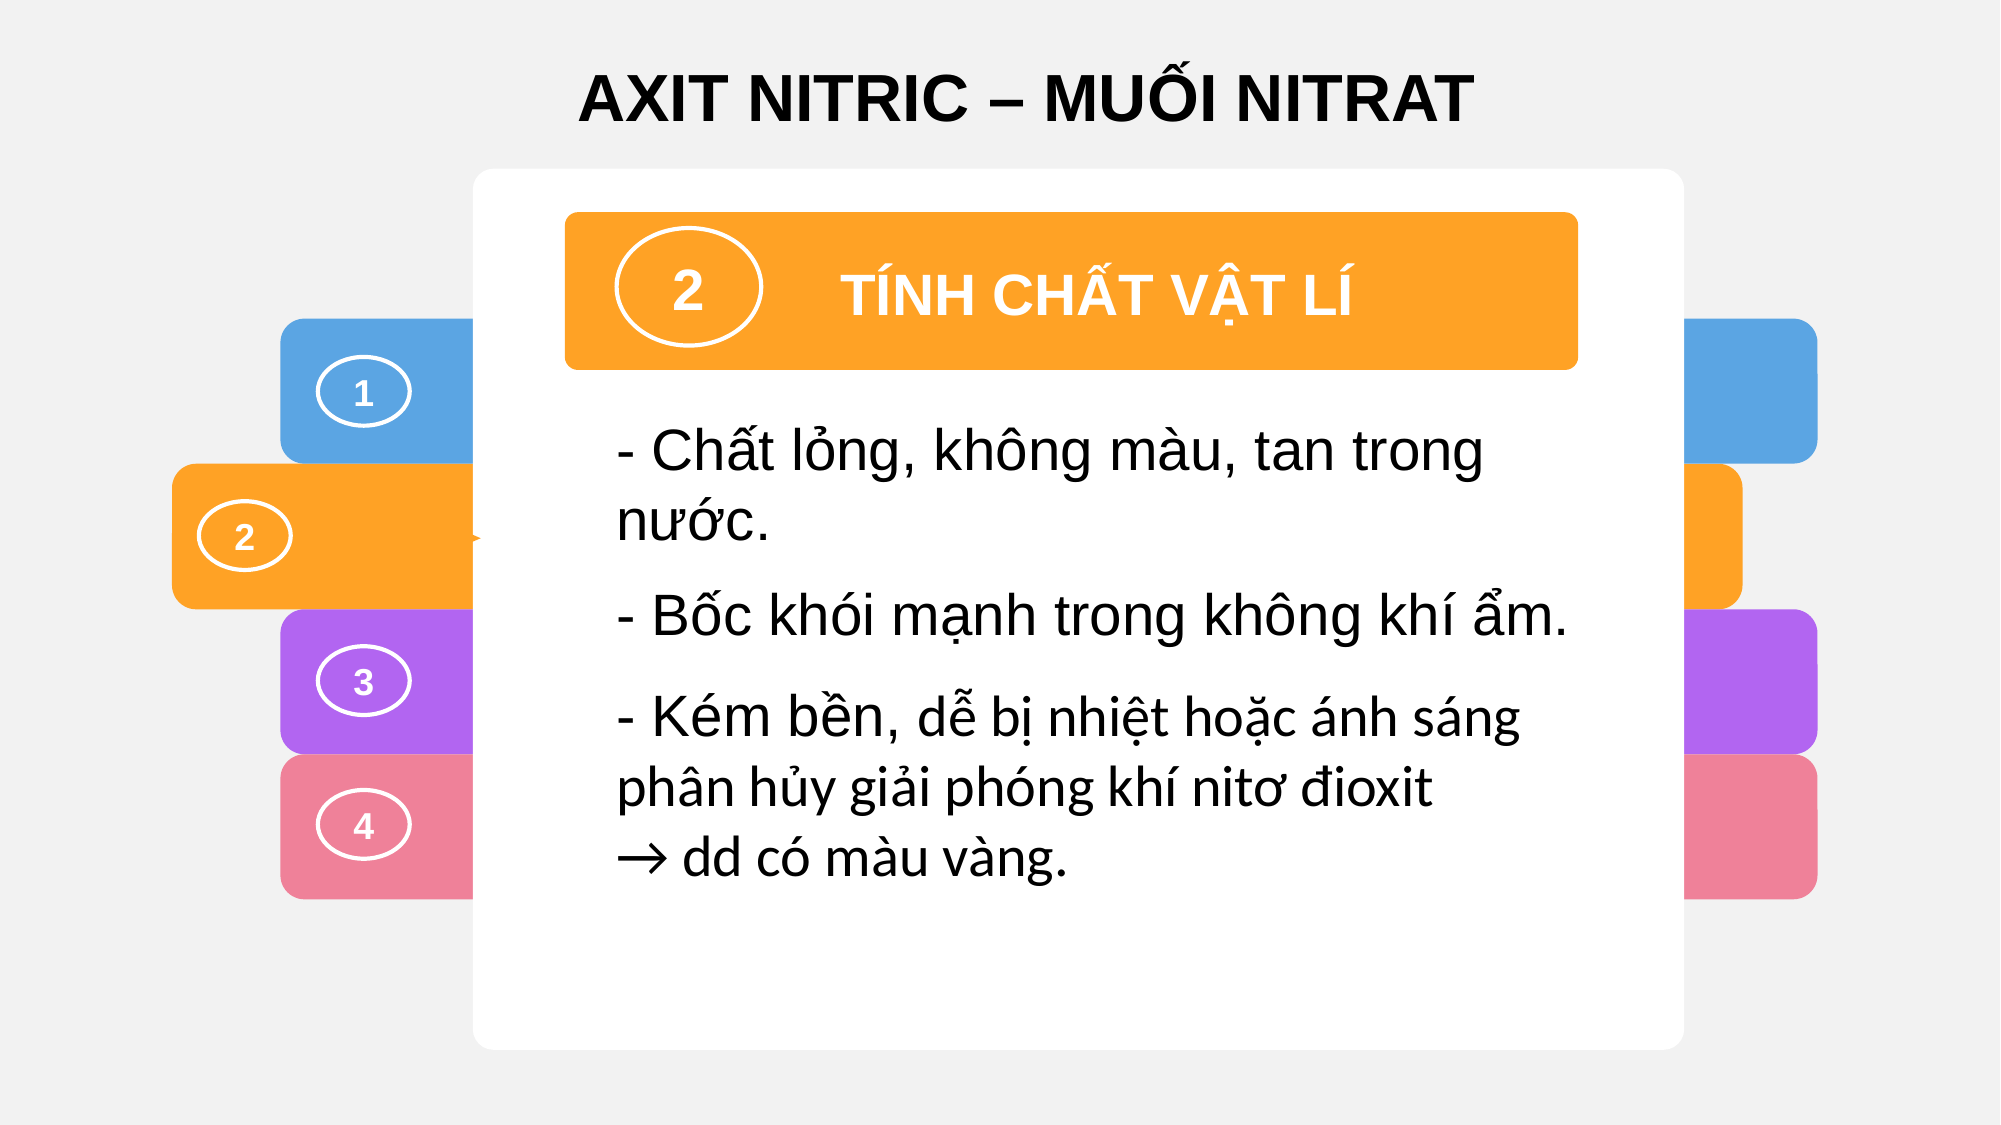

AXIT NITRIC – MUỐI NITRAT

2
TÍNH CHẤT VẬT LÍ

1
- Chất lỏng, không màu, tan trong nước.

2

- Bốc khói mạnh trong không khí ẩm.

3
- Kém bền, dễ bị nhiệt hoặc ánh sáng phân hủy giải phóng khí nitơ đioxit
→ dd có màu vàng.

4